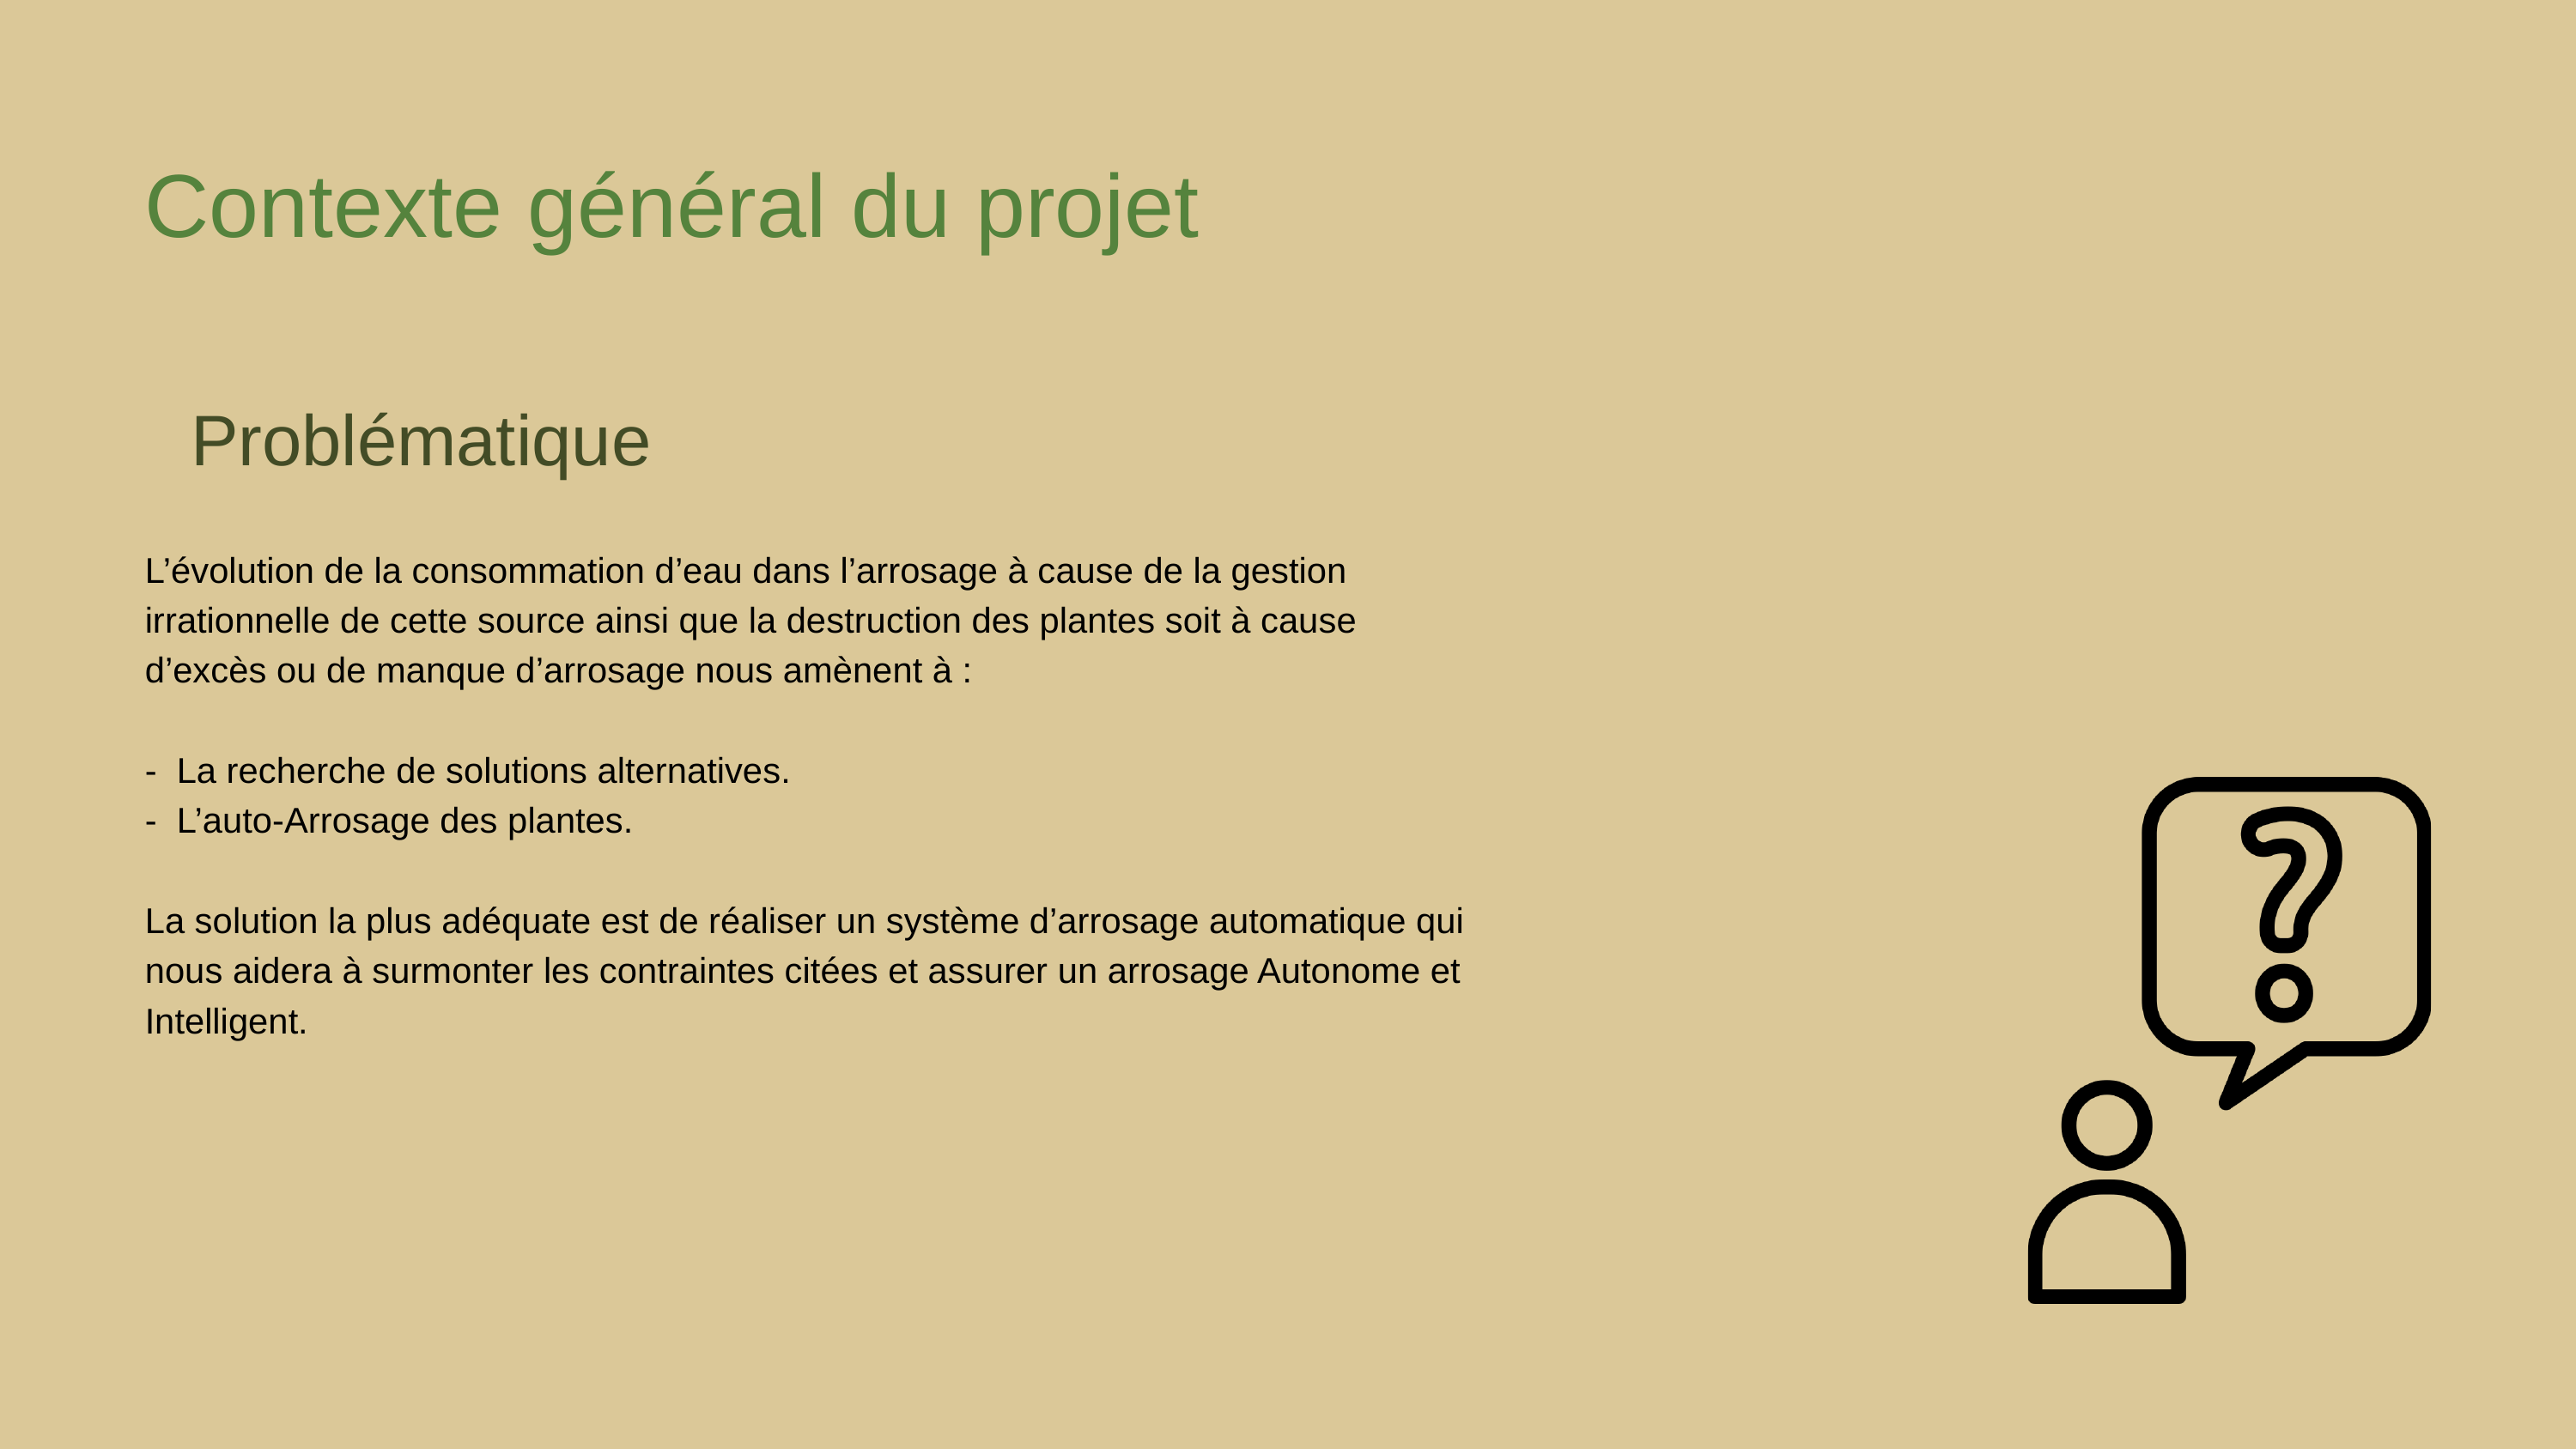

Contexte général du projet
Problématique
L’évolution de la consommation d’eau dans l’arrosage à cause de la gestion irrationnelle de cette source ainsi que la destruction des plantes soit à cause d’excès ou de manque d’arrosage nous amènent à :

-  La recherche de solutions alternatives.
-  L’auto-Arrosage des plantes.

La solution la plus adéquate est de réaliser un système d’arrosage automatique qui nous aidera à surmonter les contraintes citées et assurer un arrosage Autonome et Intelligent.